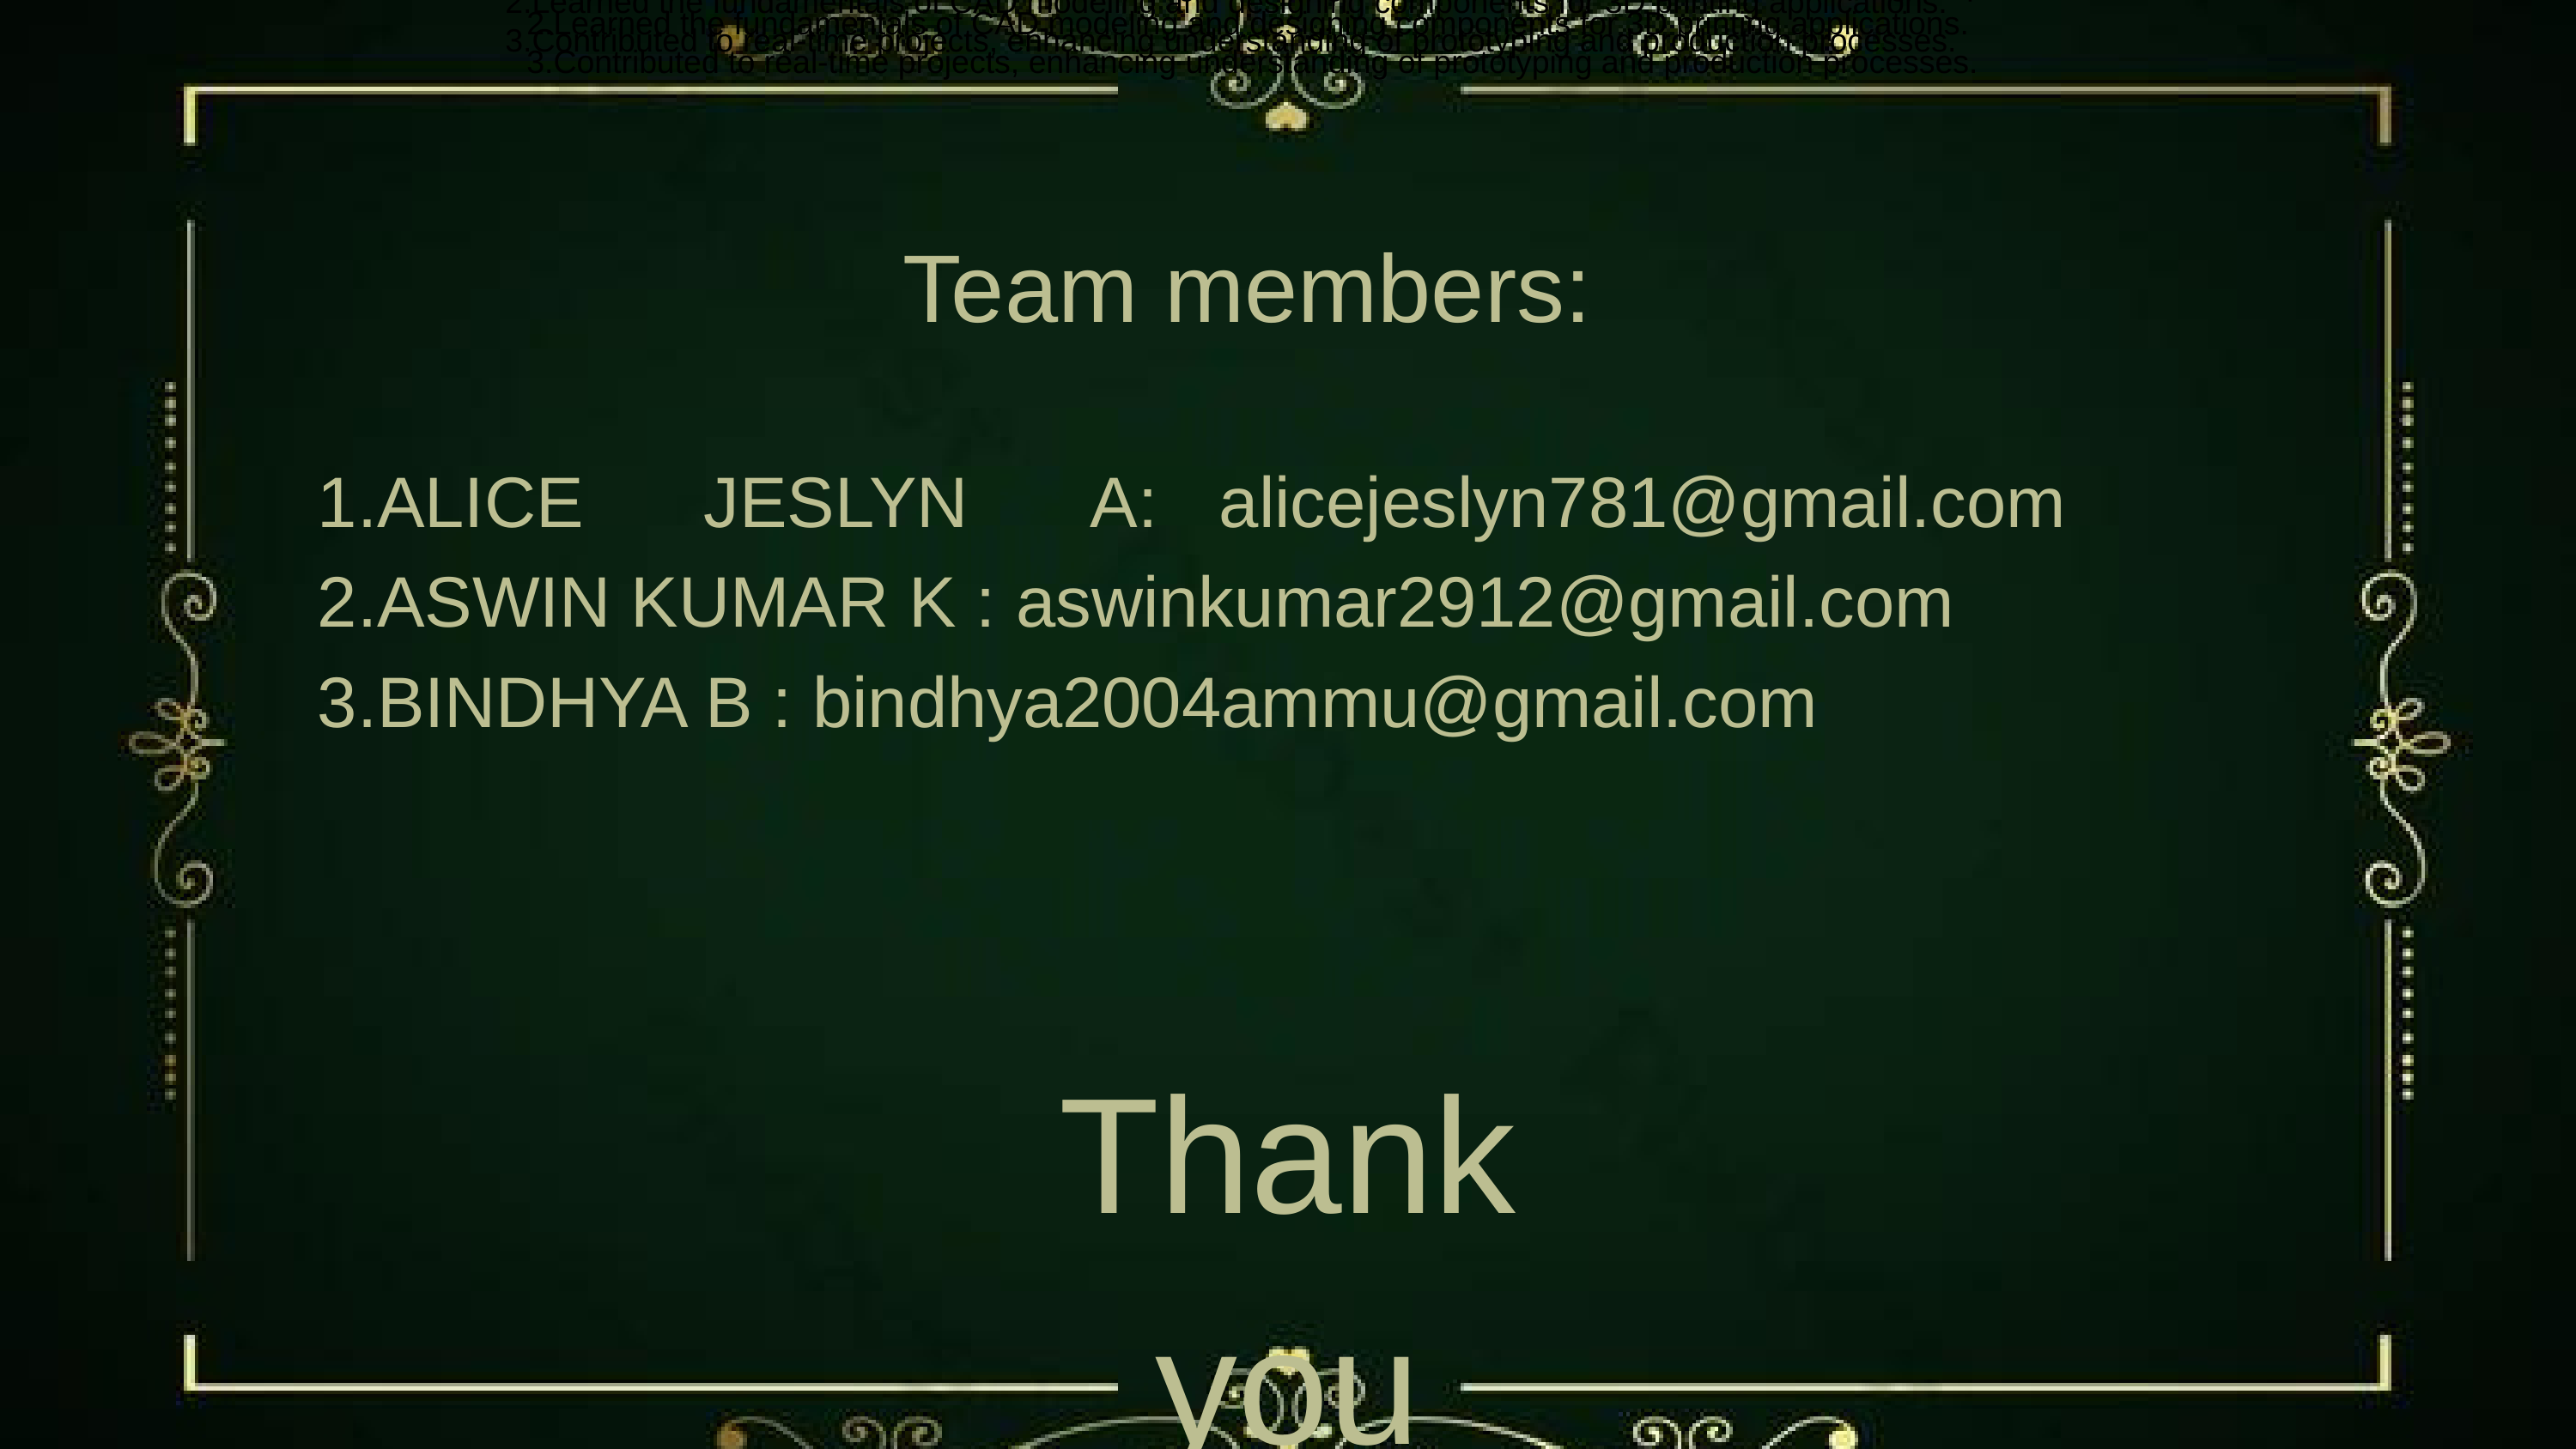

Gained hands-on experience with 3D printing technologies, including operating and maintaining 3D printers.
Learned the fundamentals of CAD modeling and designing components for 3D printing applications.
Contributed to real-time projects, enhancing understanding of prototyping and production processes.

Gained hands-on experience with 3D printing technologies, including operating and maintaining 3D printers.
Learned the fundamentals of CAD modeling and designing components for 3D printing applications.
Contributed to real-time projects, enhancing understanding of prototyping and production processes.

                      Team members:

1.ALICE	JESLYN	A:	alicejeslyn781@gmail.com
2.ASWIN KUMAR K : aswinkumar2912@gmail.com
3.BINDHYA B : bindhya2004ammu@gmail.com

Thank you